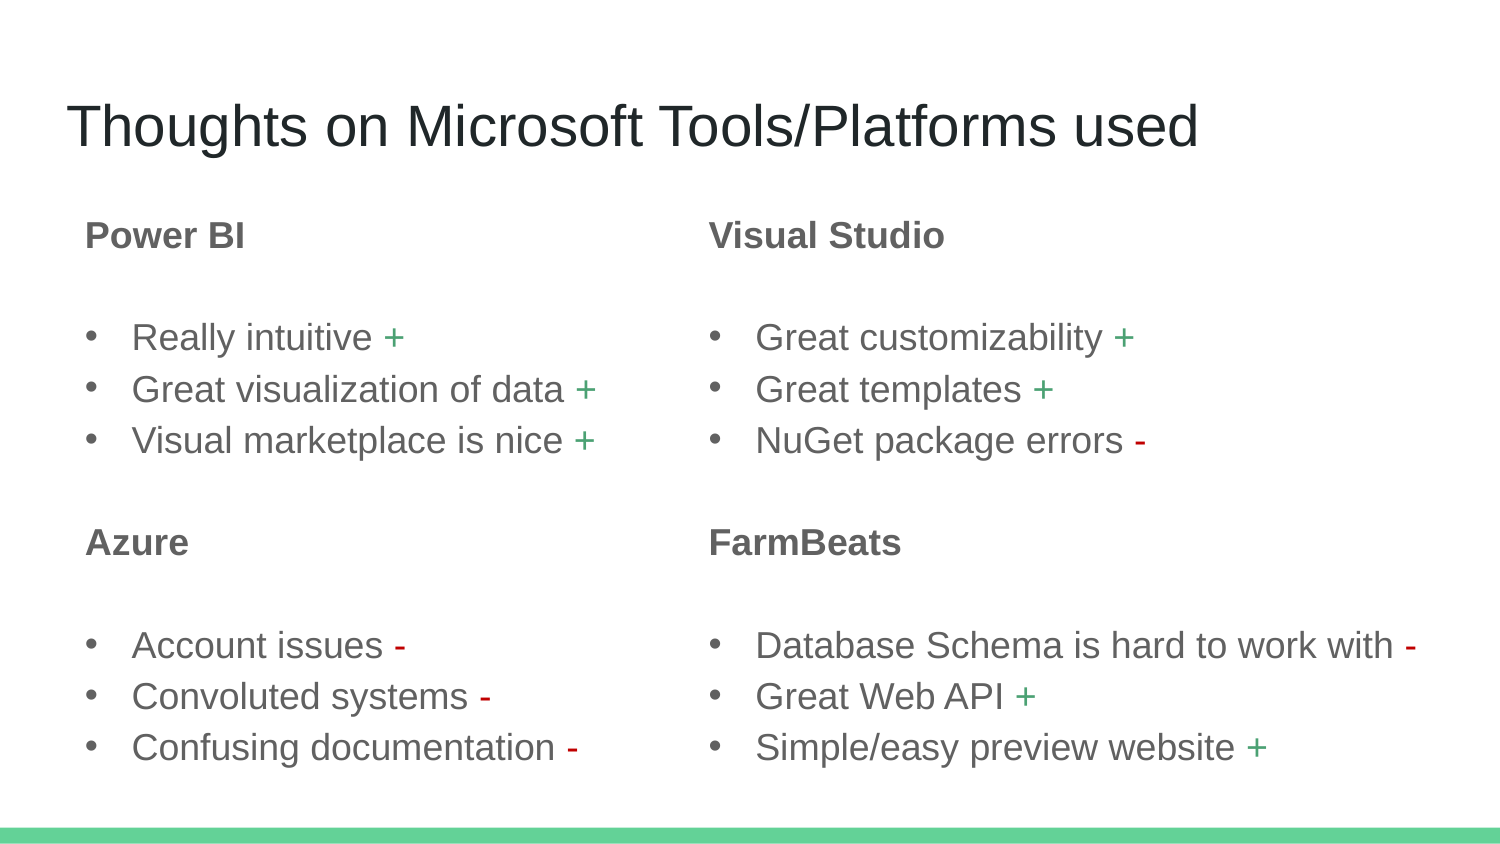

# Thoughts on Microsoft Tools/Platforms used
Visual Studio

Great customizability +
Great templates +
NuGet package errors -

FarmBeats

Database Schema is hard to work with -
Great Web API +
Simple/easy preview website +
Power BI

Really intuitive +
Great visualization of data +
Visual marketplace is nice +

Azure

Account issues -
Convoluted systems -
Confusing documentation -